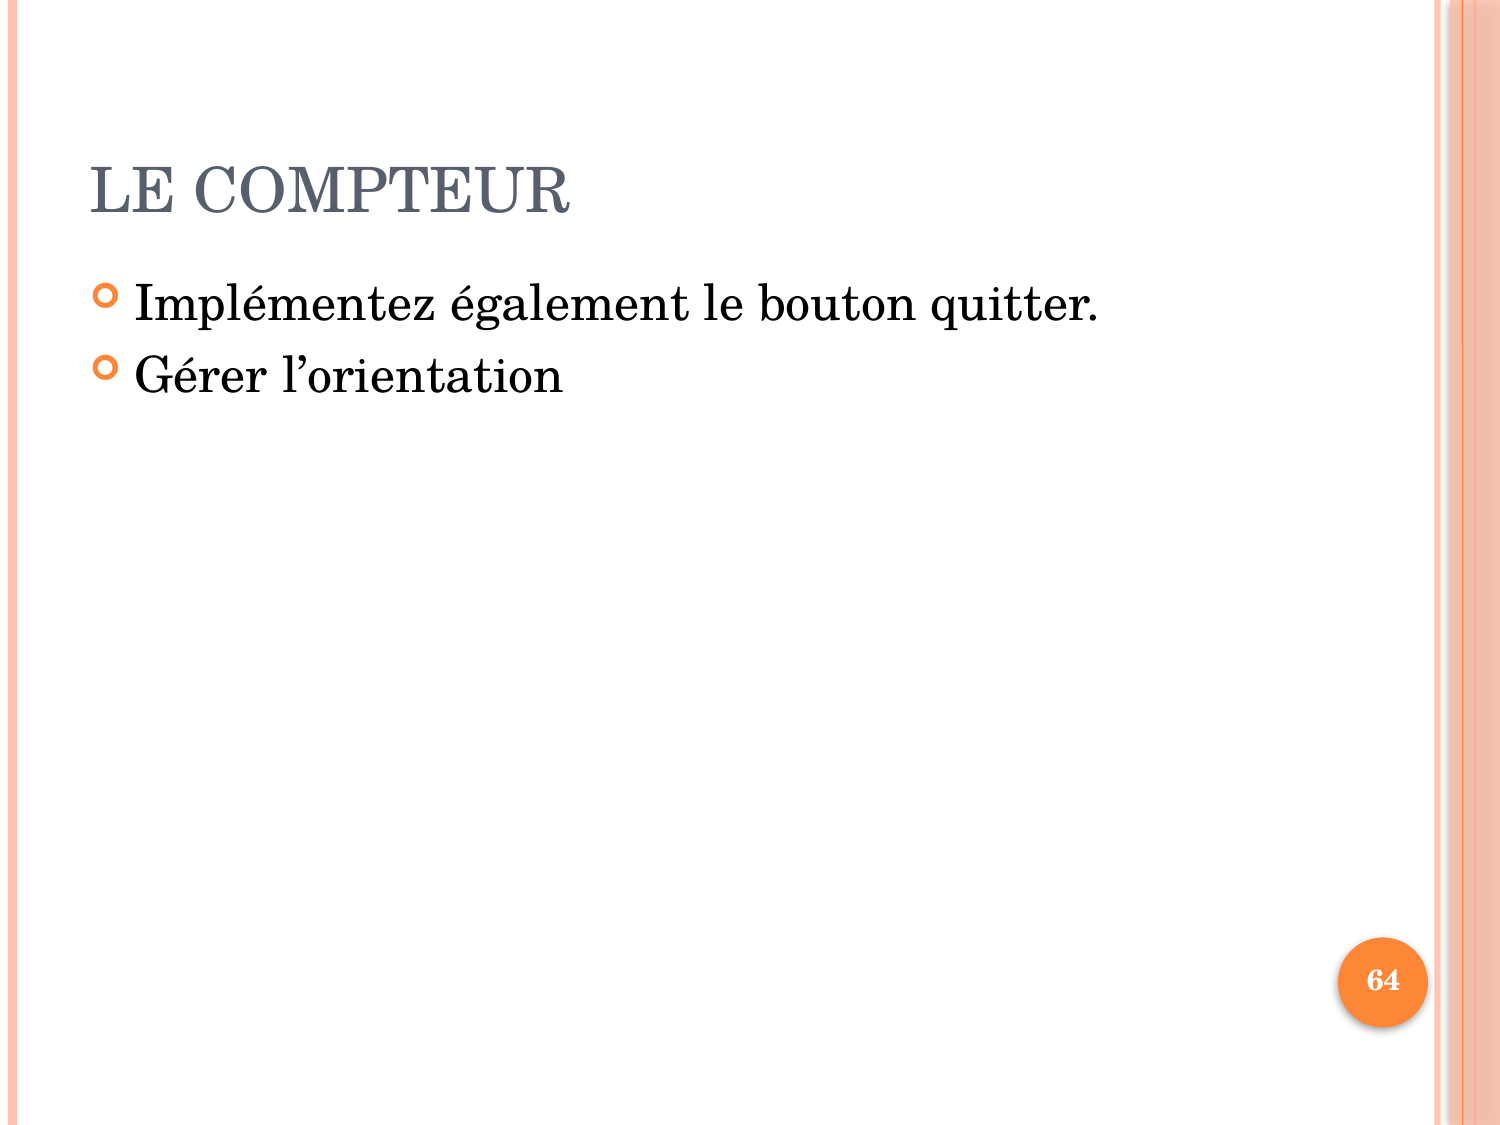

# Le compteur
Implémentez également le bouton quitter.
Gérer l’orientation
64